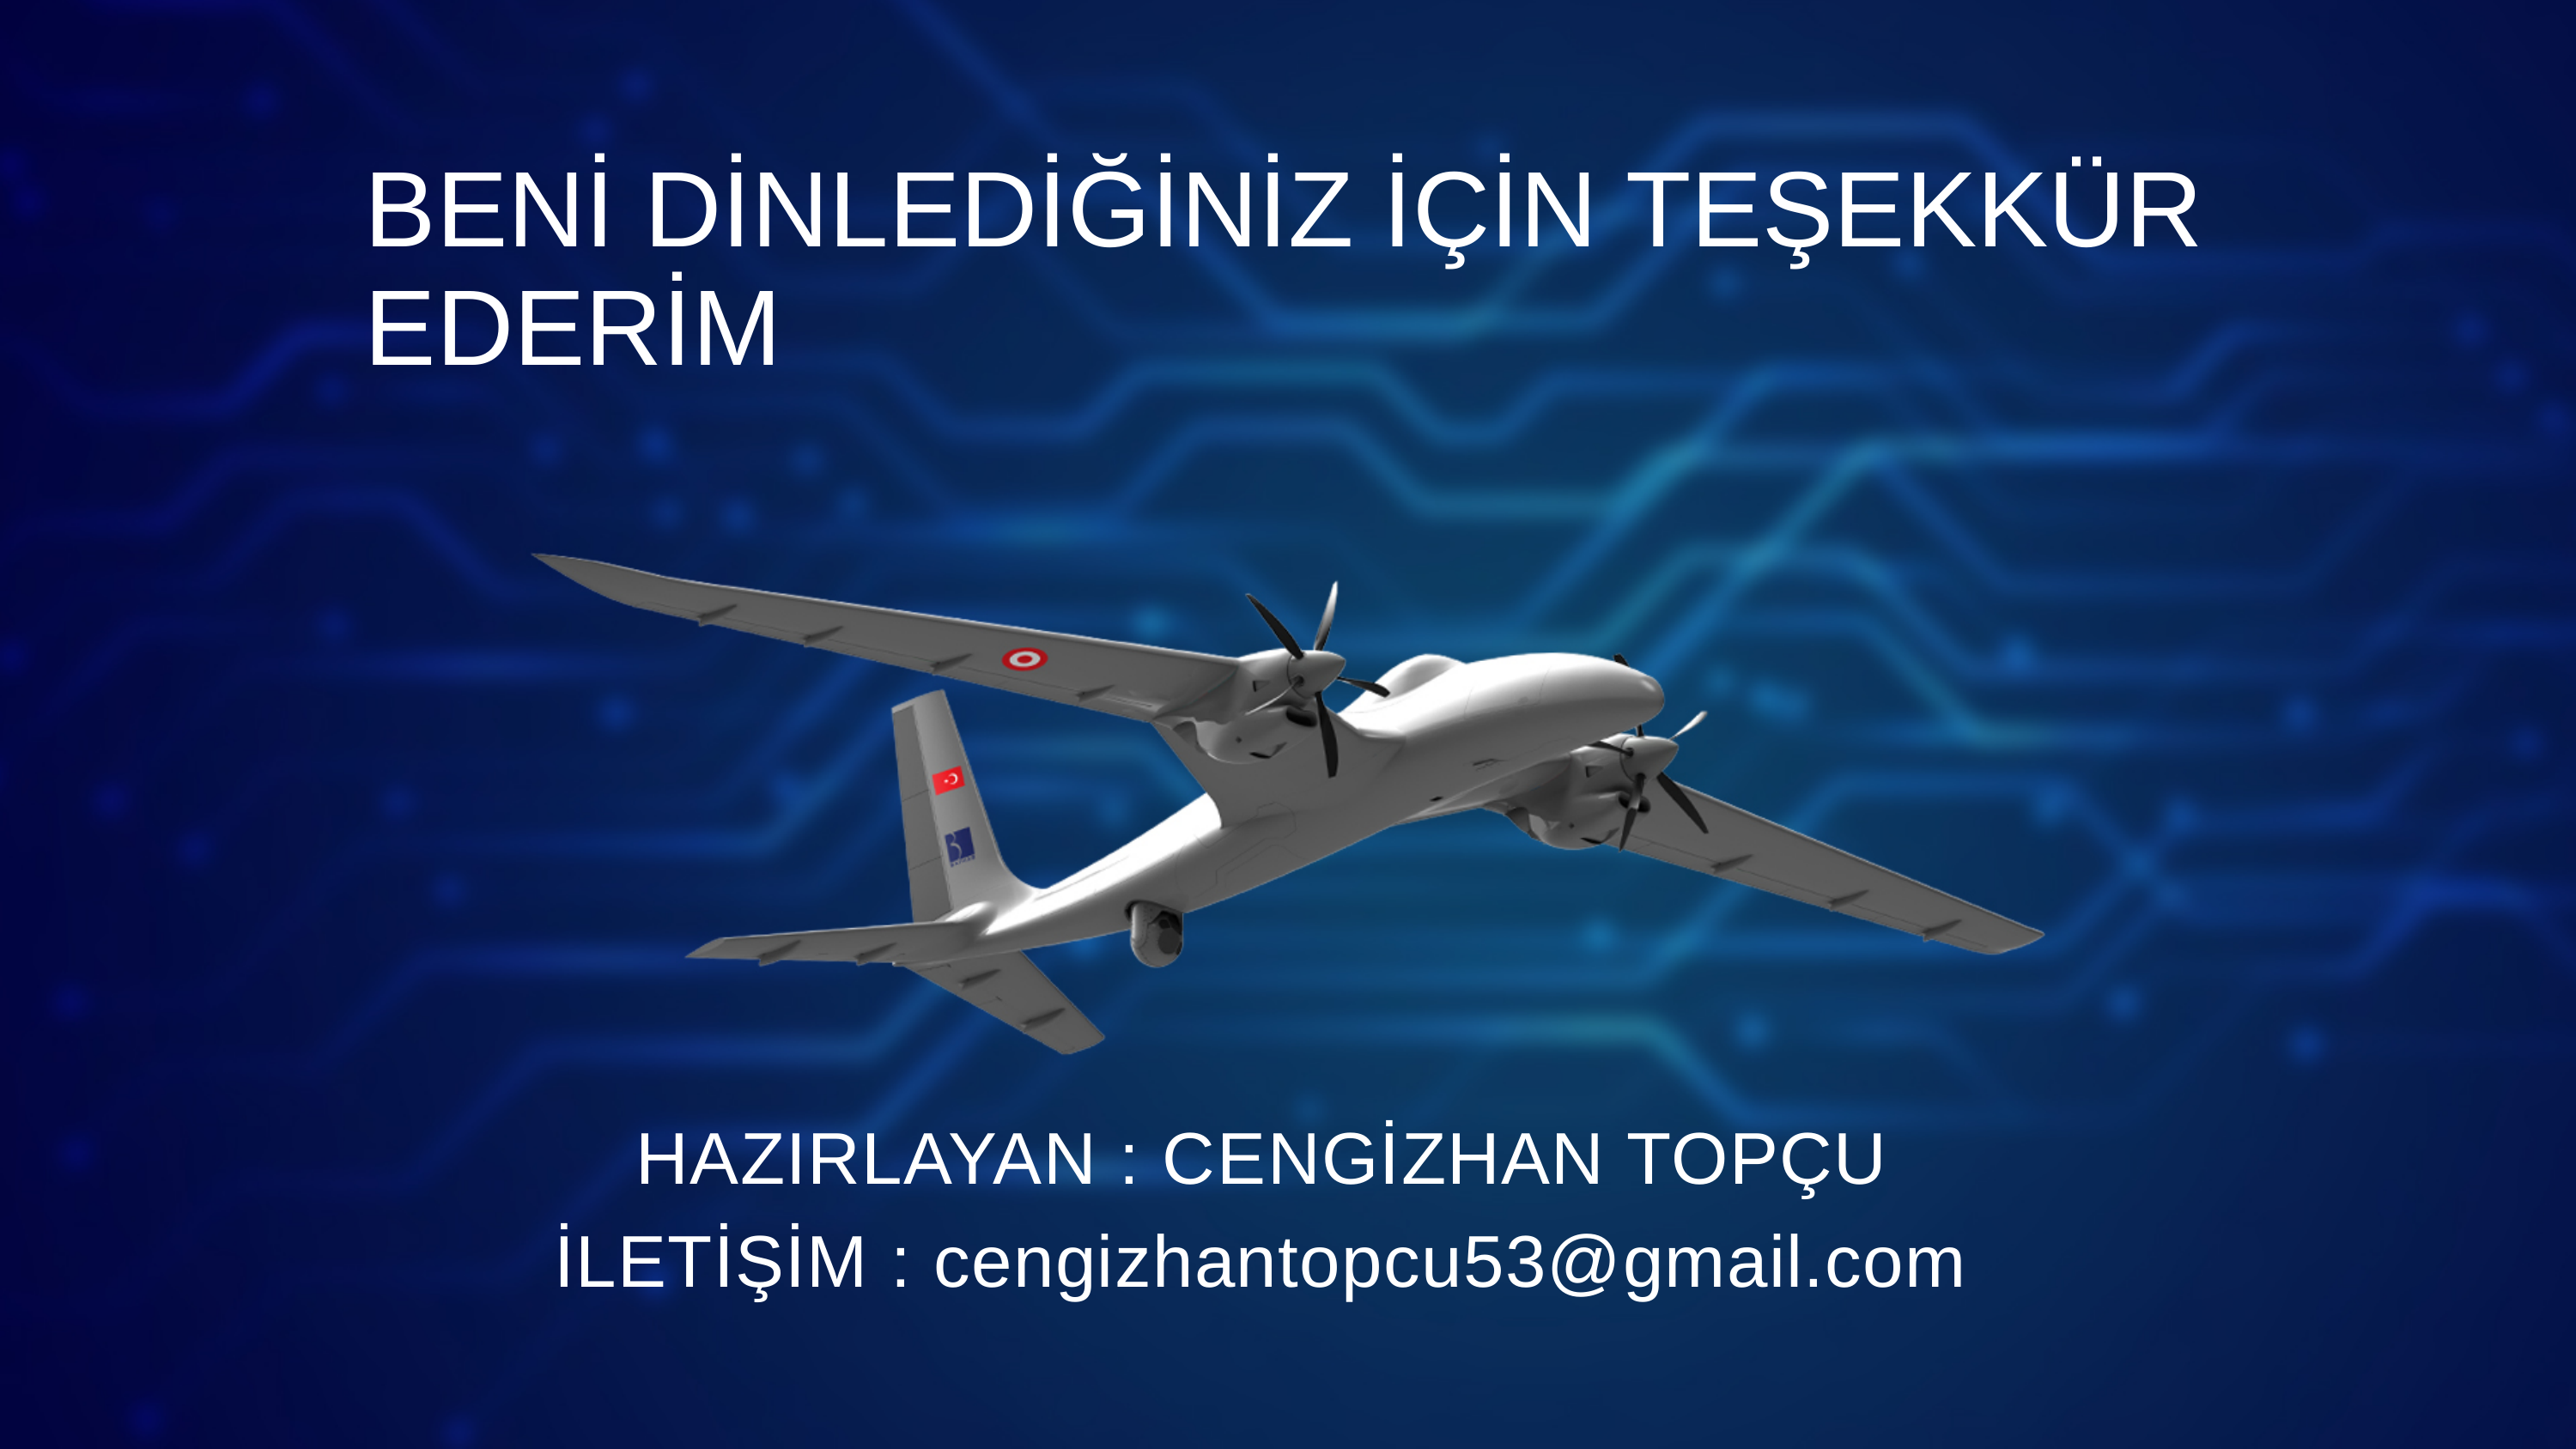

BENİ DİNLEDİĞİNİZ İÇİN TEŞEKKÜR EDERİM
HAZIRLAYAN : CENGİZHAN TOPÇU
İLETİŞİM : cengizhantopcu53@gmail.com